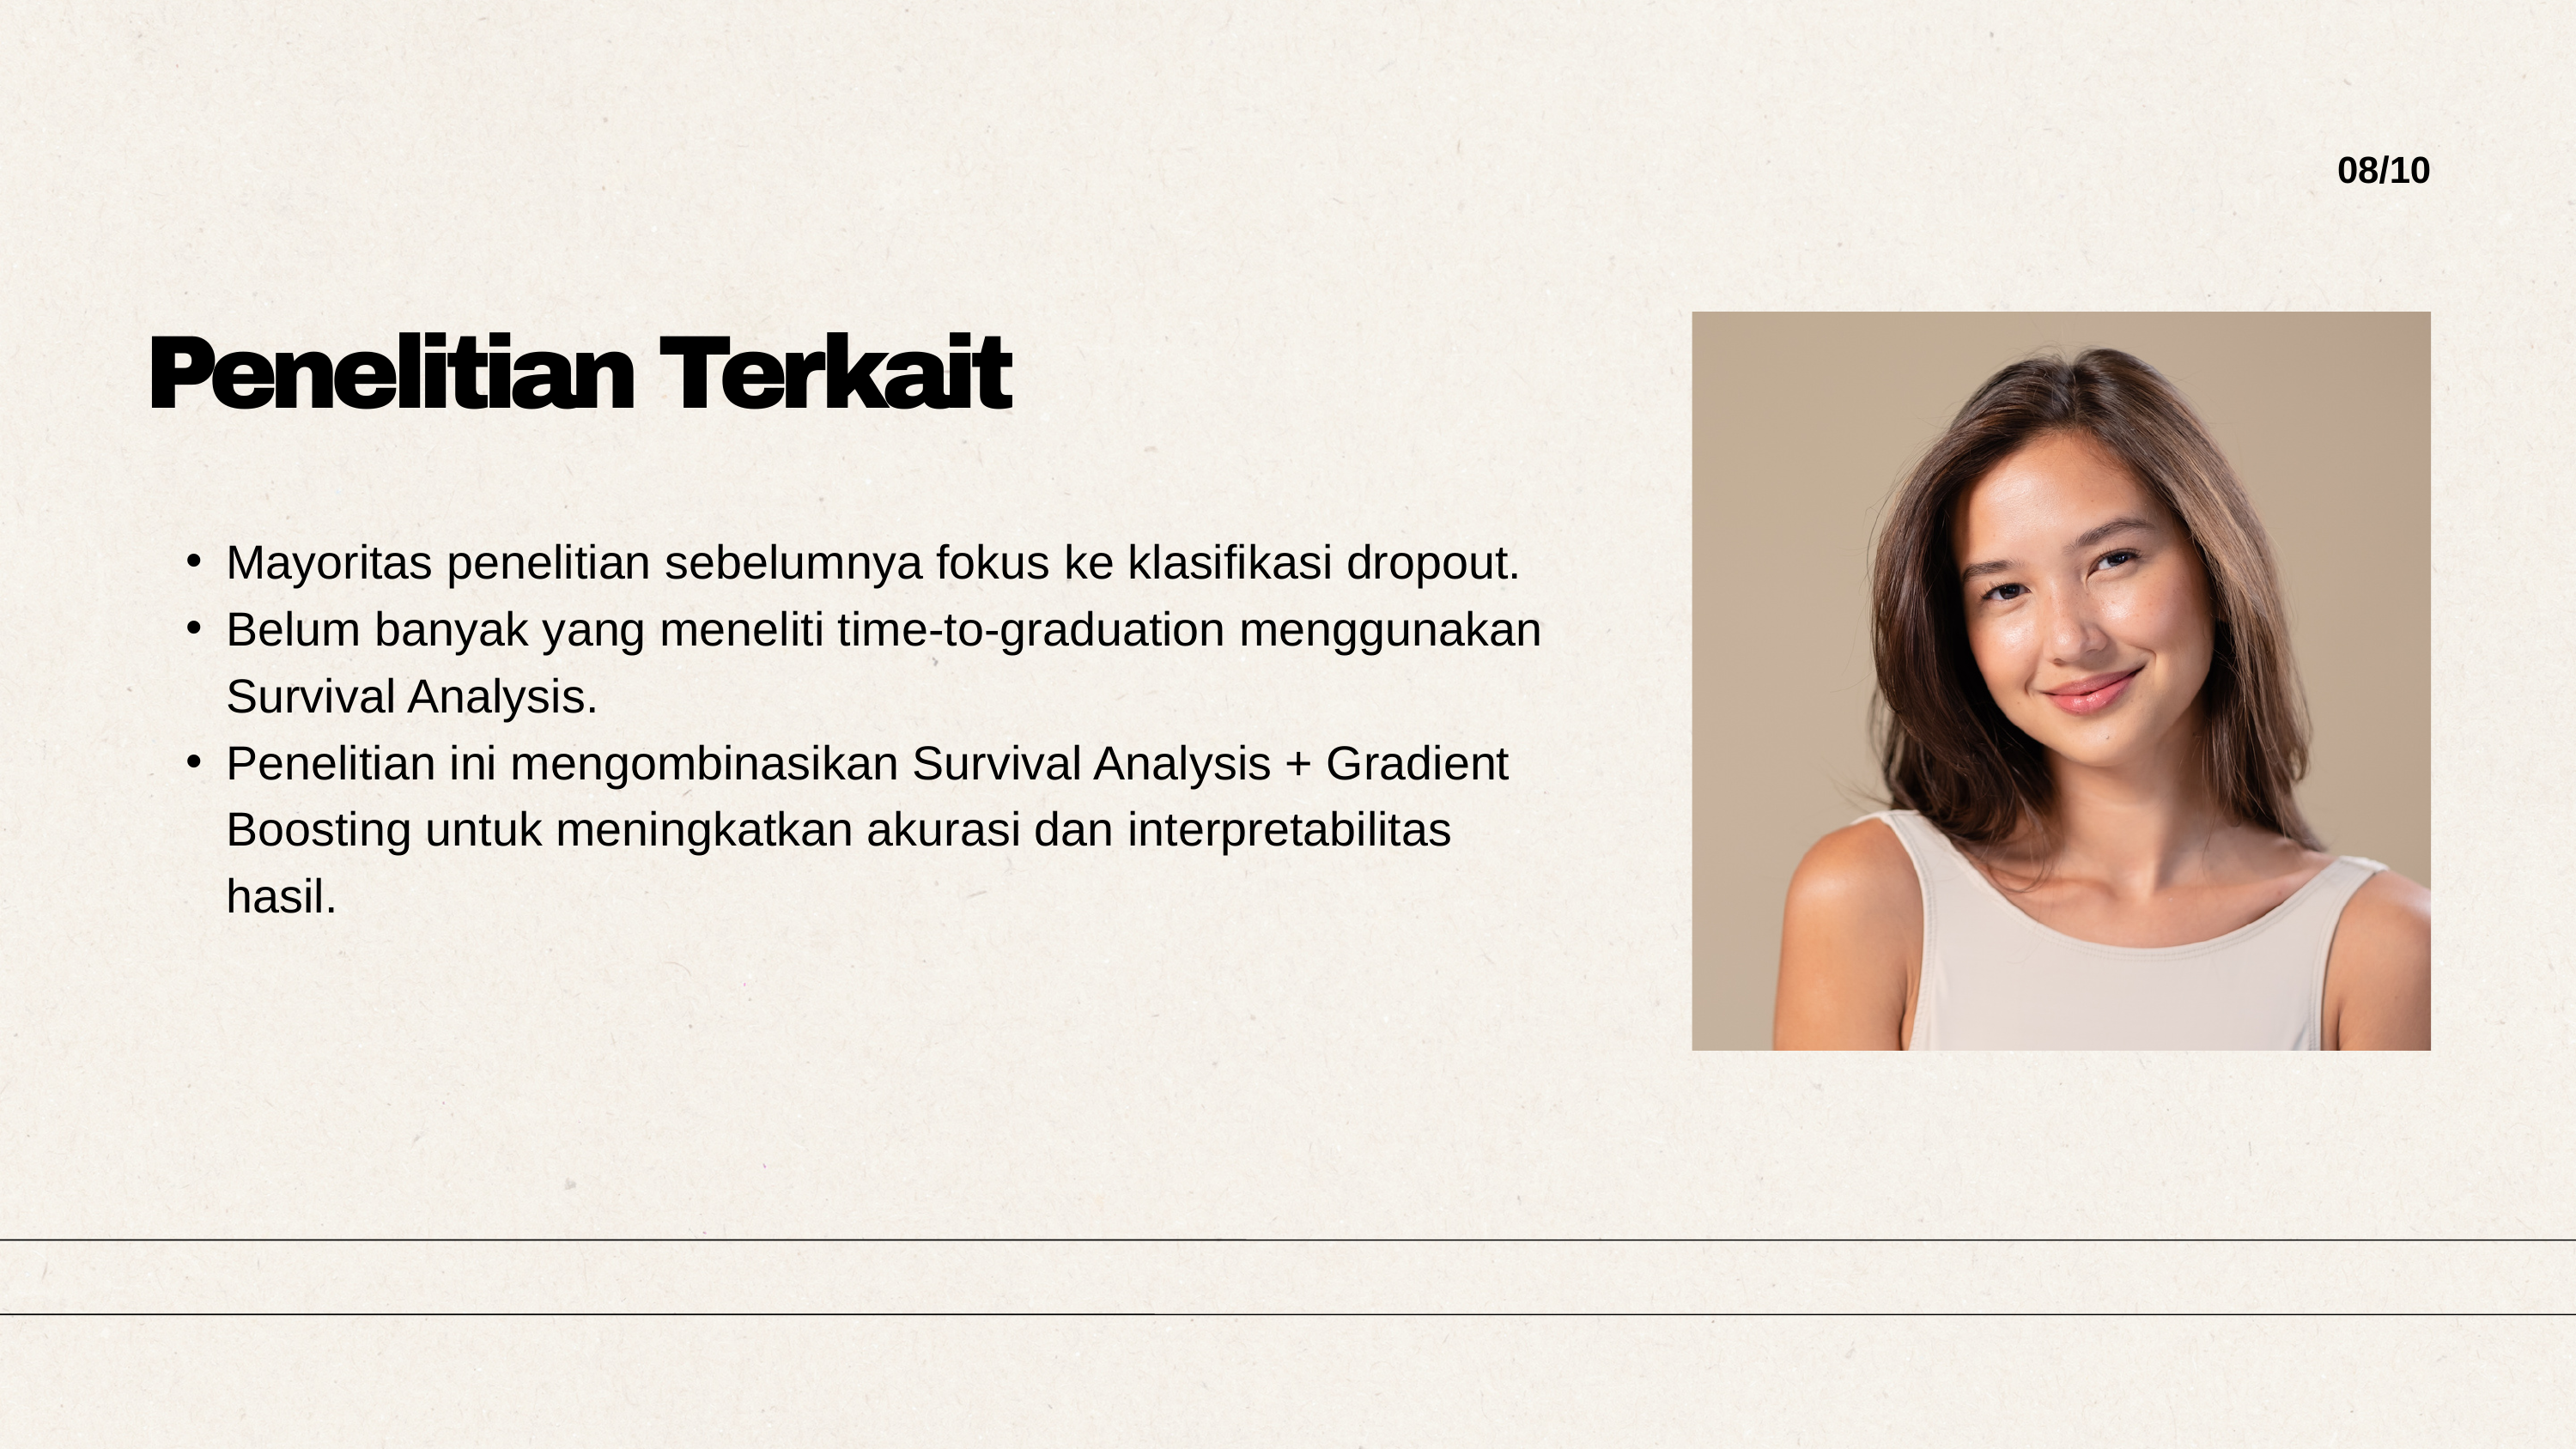

08/10

Penelitian Terkait
Mayoritas penelitian sebelumnya fokus ke klasifikasi dropout.
Belum banyak yang meneliti time-to-graduation menggunakan Survival Analysis.
Penelitian ini mengombinasikan Survival Analysis + Gradient Boosting untuk meningkatkan akurasi dan interpretabilitas hasil.